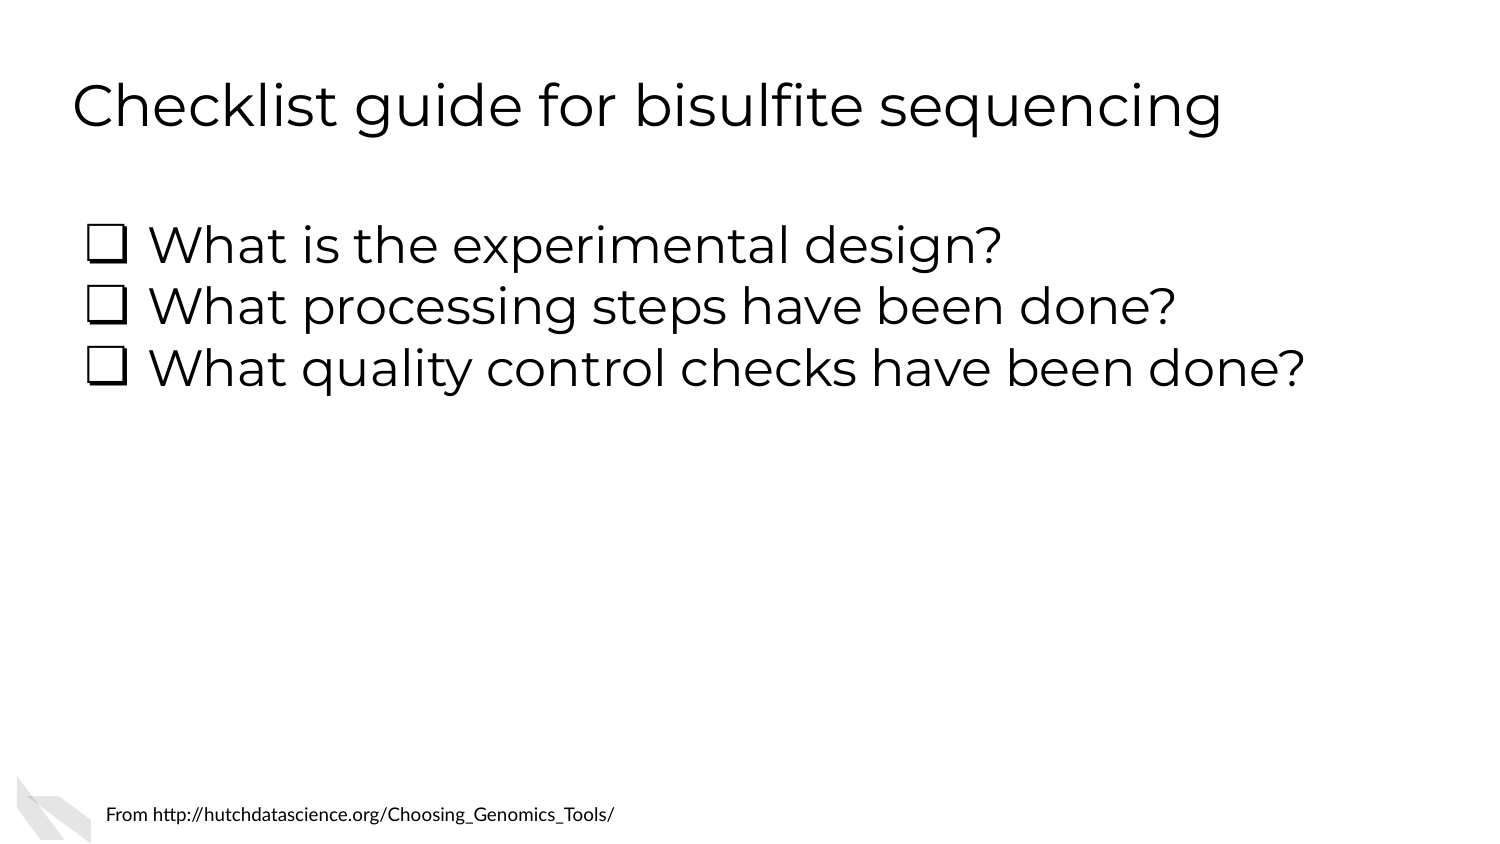

Checklist guide for bisulfite sequencing

What is the experimental design?
What processing steps have been done?
What quality control checks have been done?

From http://hutchdatascience.org/Choosing_Genomics_Tools/